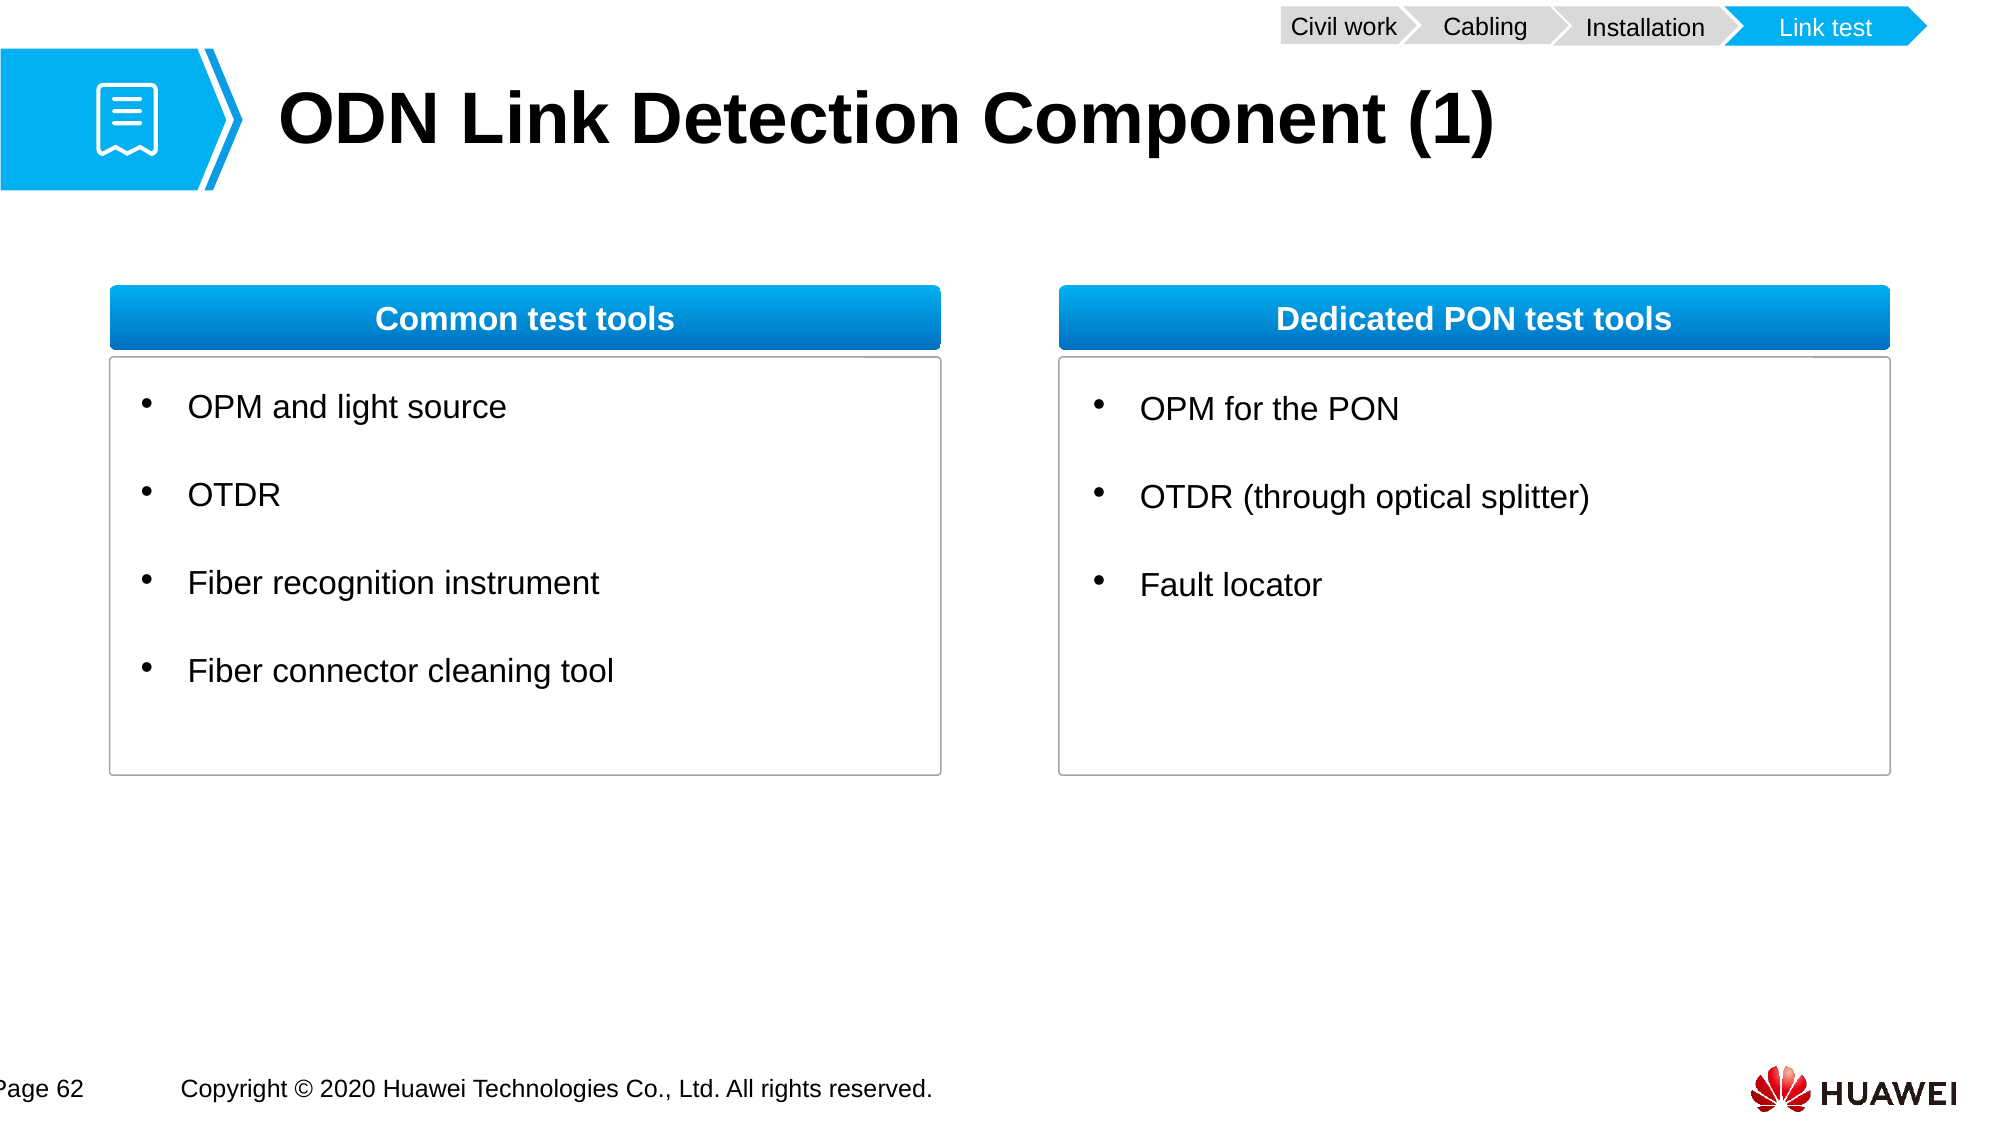

Civil work
Cabling
Installation
Link test
# ODN Link Detection Component (1)
Common test tools
Dedicated PON test tools

OPM and light source
OTDR
Fiber recognition instrument
Fiber connector cleaning tool
OPM for the PON
OTDR (through optical splitter)
Fault locator